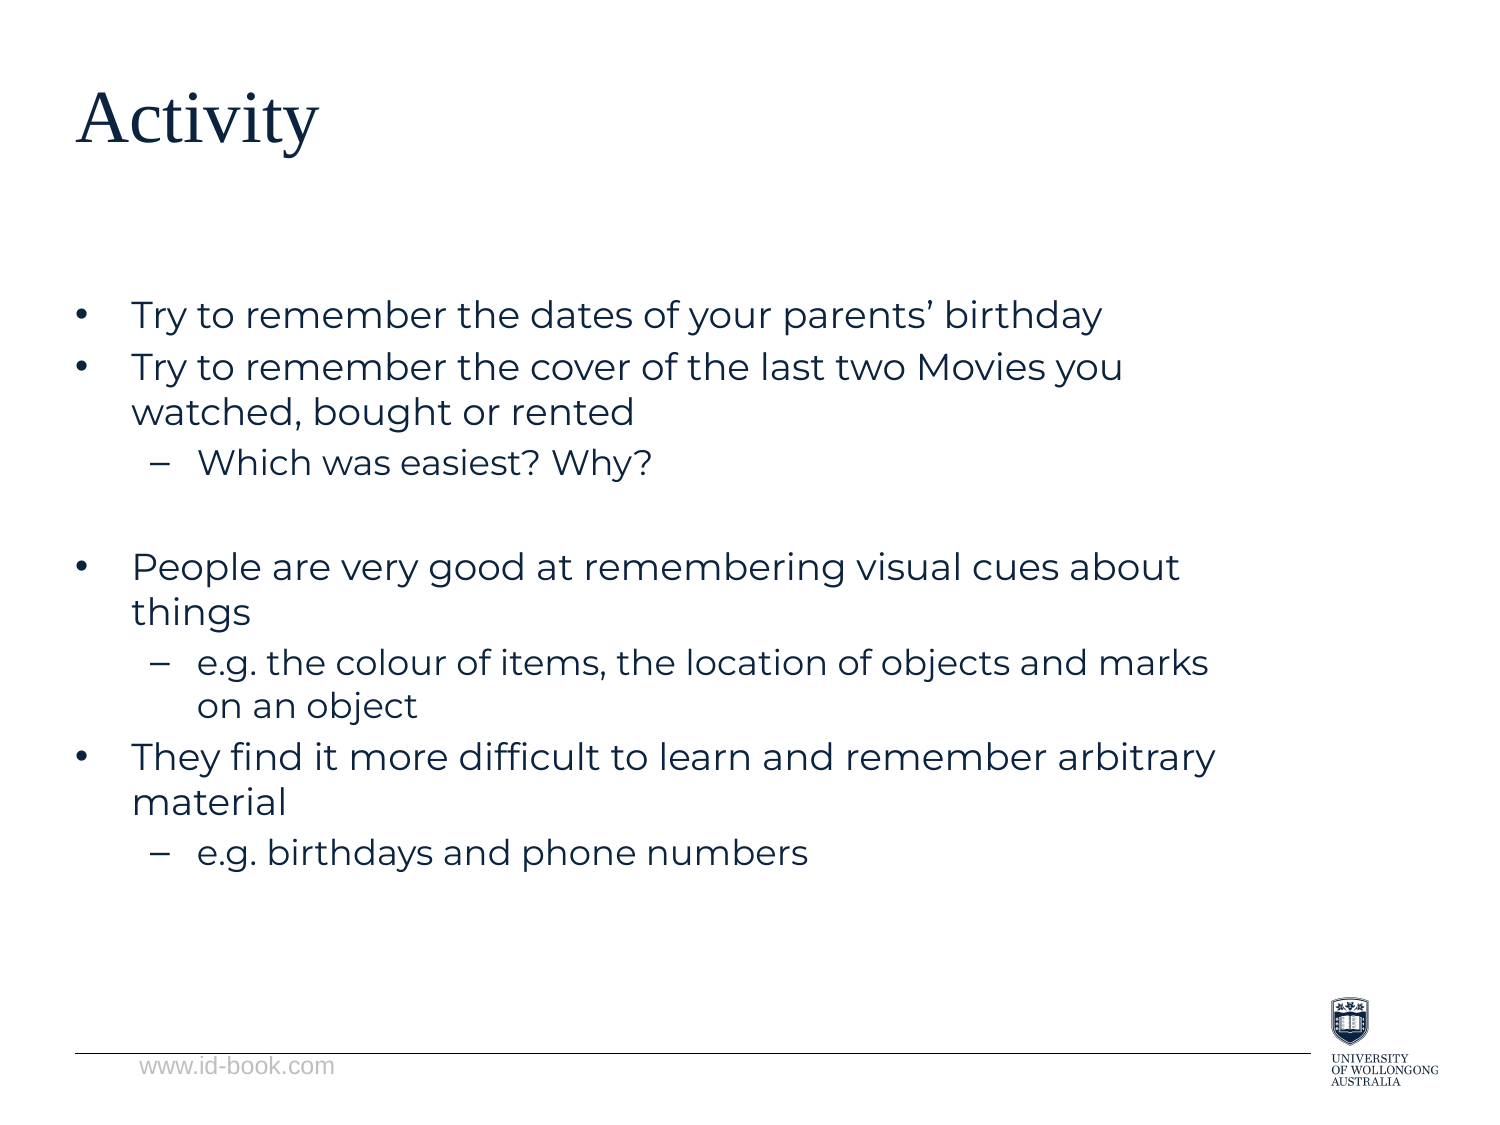

# Activity
Try to remember the dates of your parents’ birthday
Try to remember the cover of the last two Movies you watched, bought or rented
Which was easiest? Why?

People are very good at remembering visual cues about things
e.g. the colour of items, the location of objects and marks on an object
They find it more difficult to learn and remember arbitrary material
e.g. birthdays and phone numbers
www.id-book.com